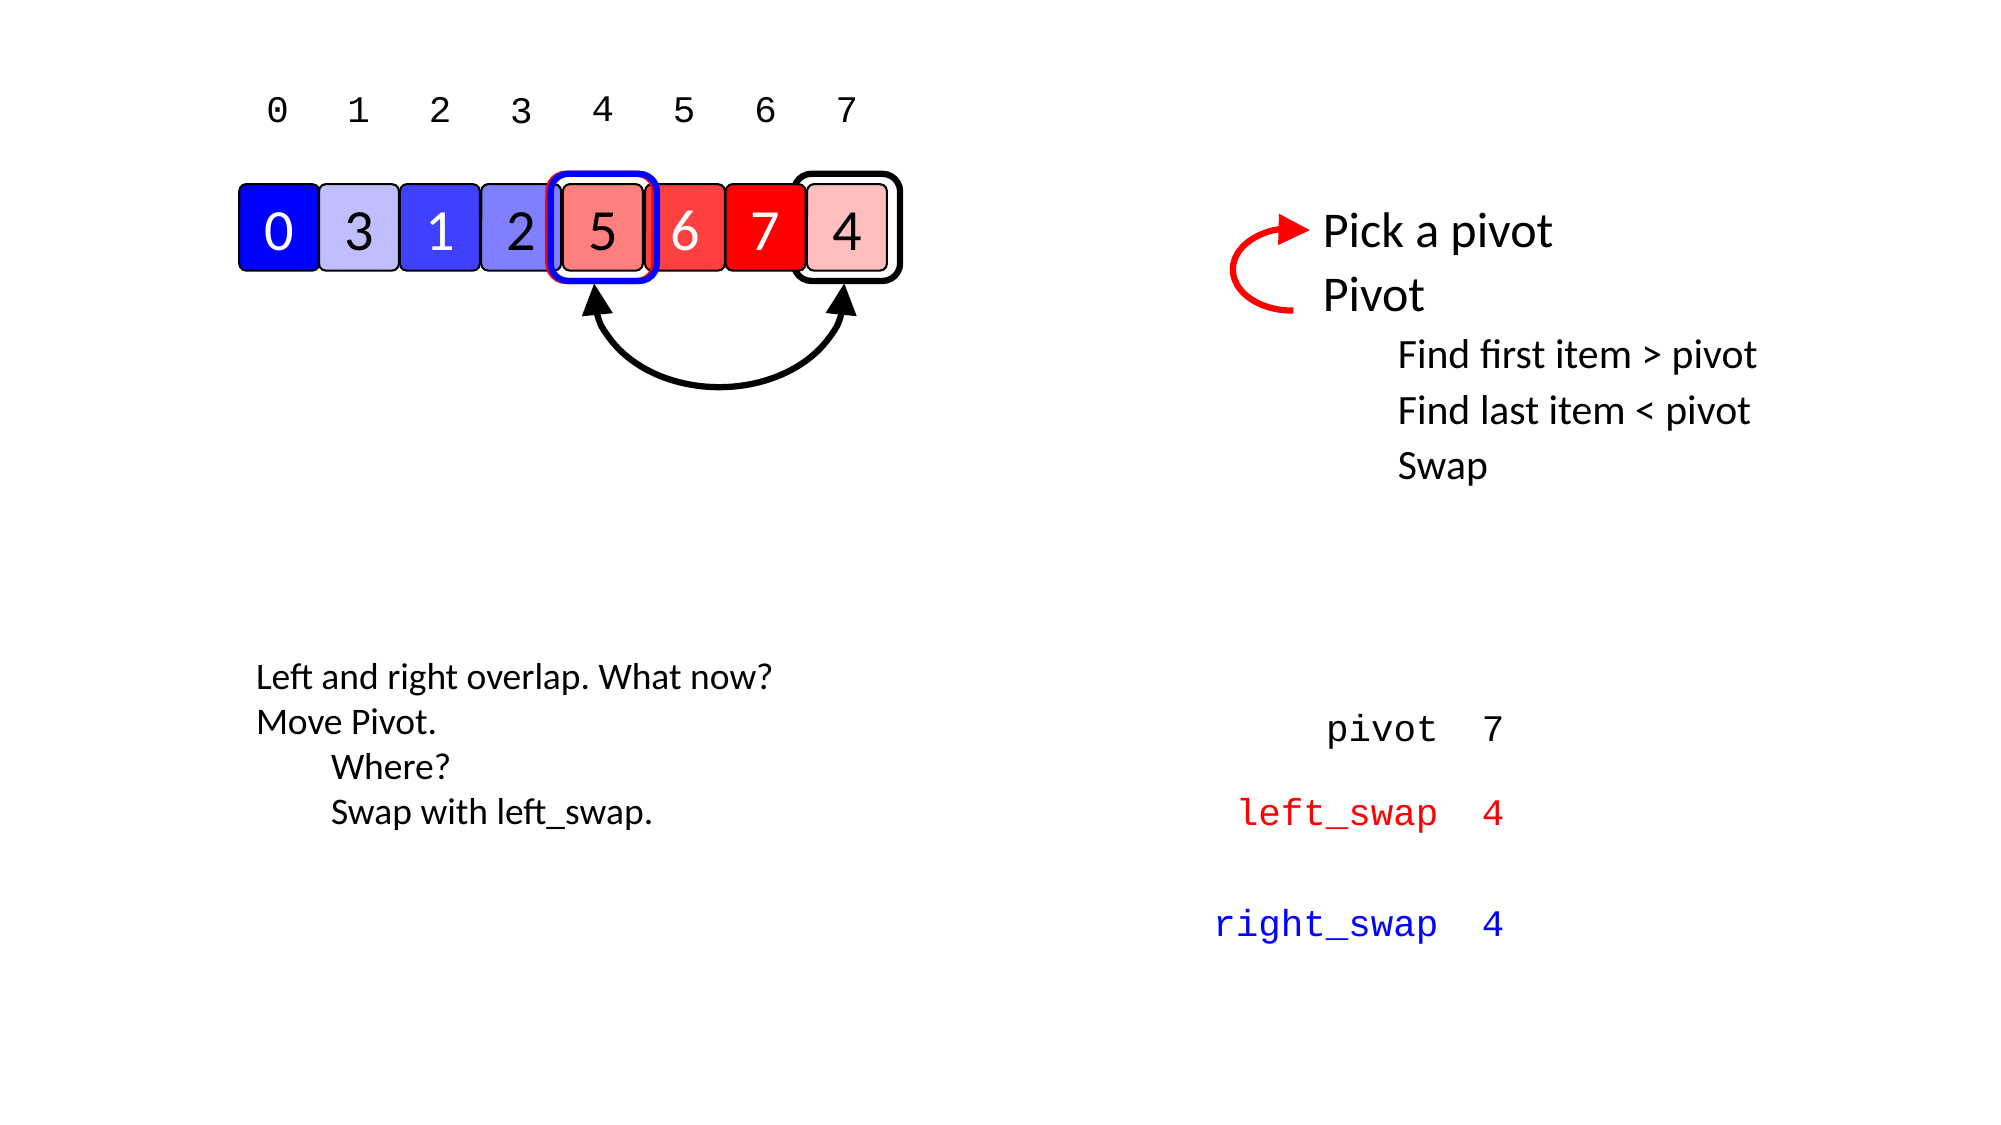

4
5
6
0
7
1
2
3

0
3
1
2
5
6
7
4

Pick a pivot
Pivot
Find first item > pivot
Find last item < pivot
Swap

Left and right overlap. What now?
Move Pivot.
Where?
Swap with left_swap.
pivot
7
left_swap
4
right_swap
4